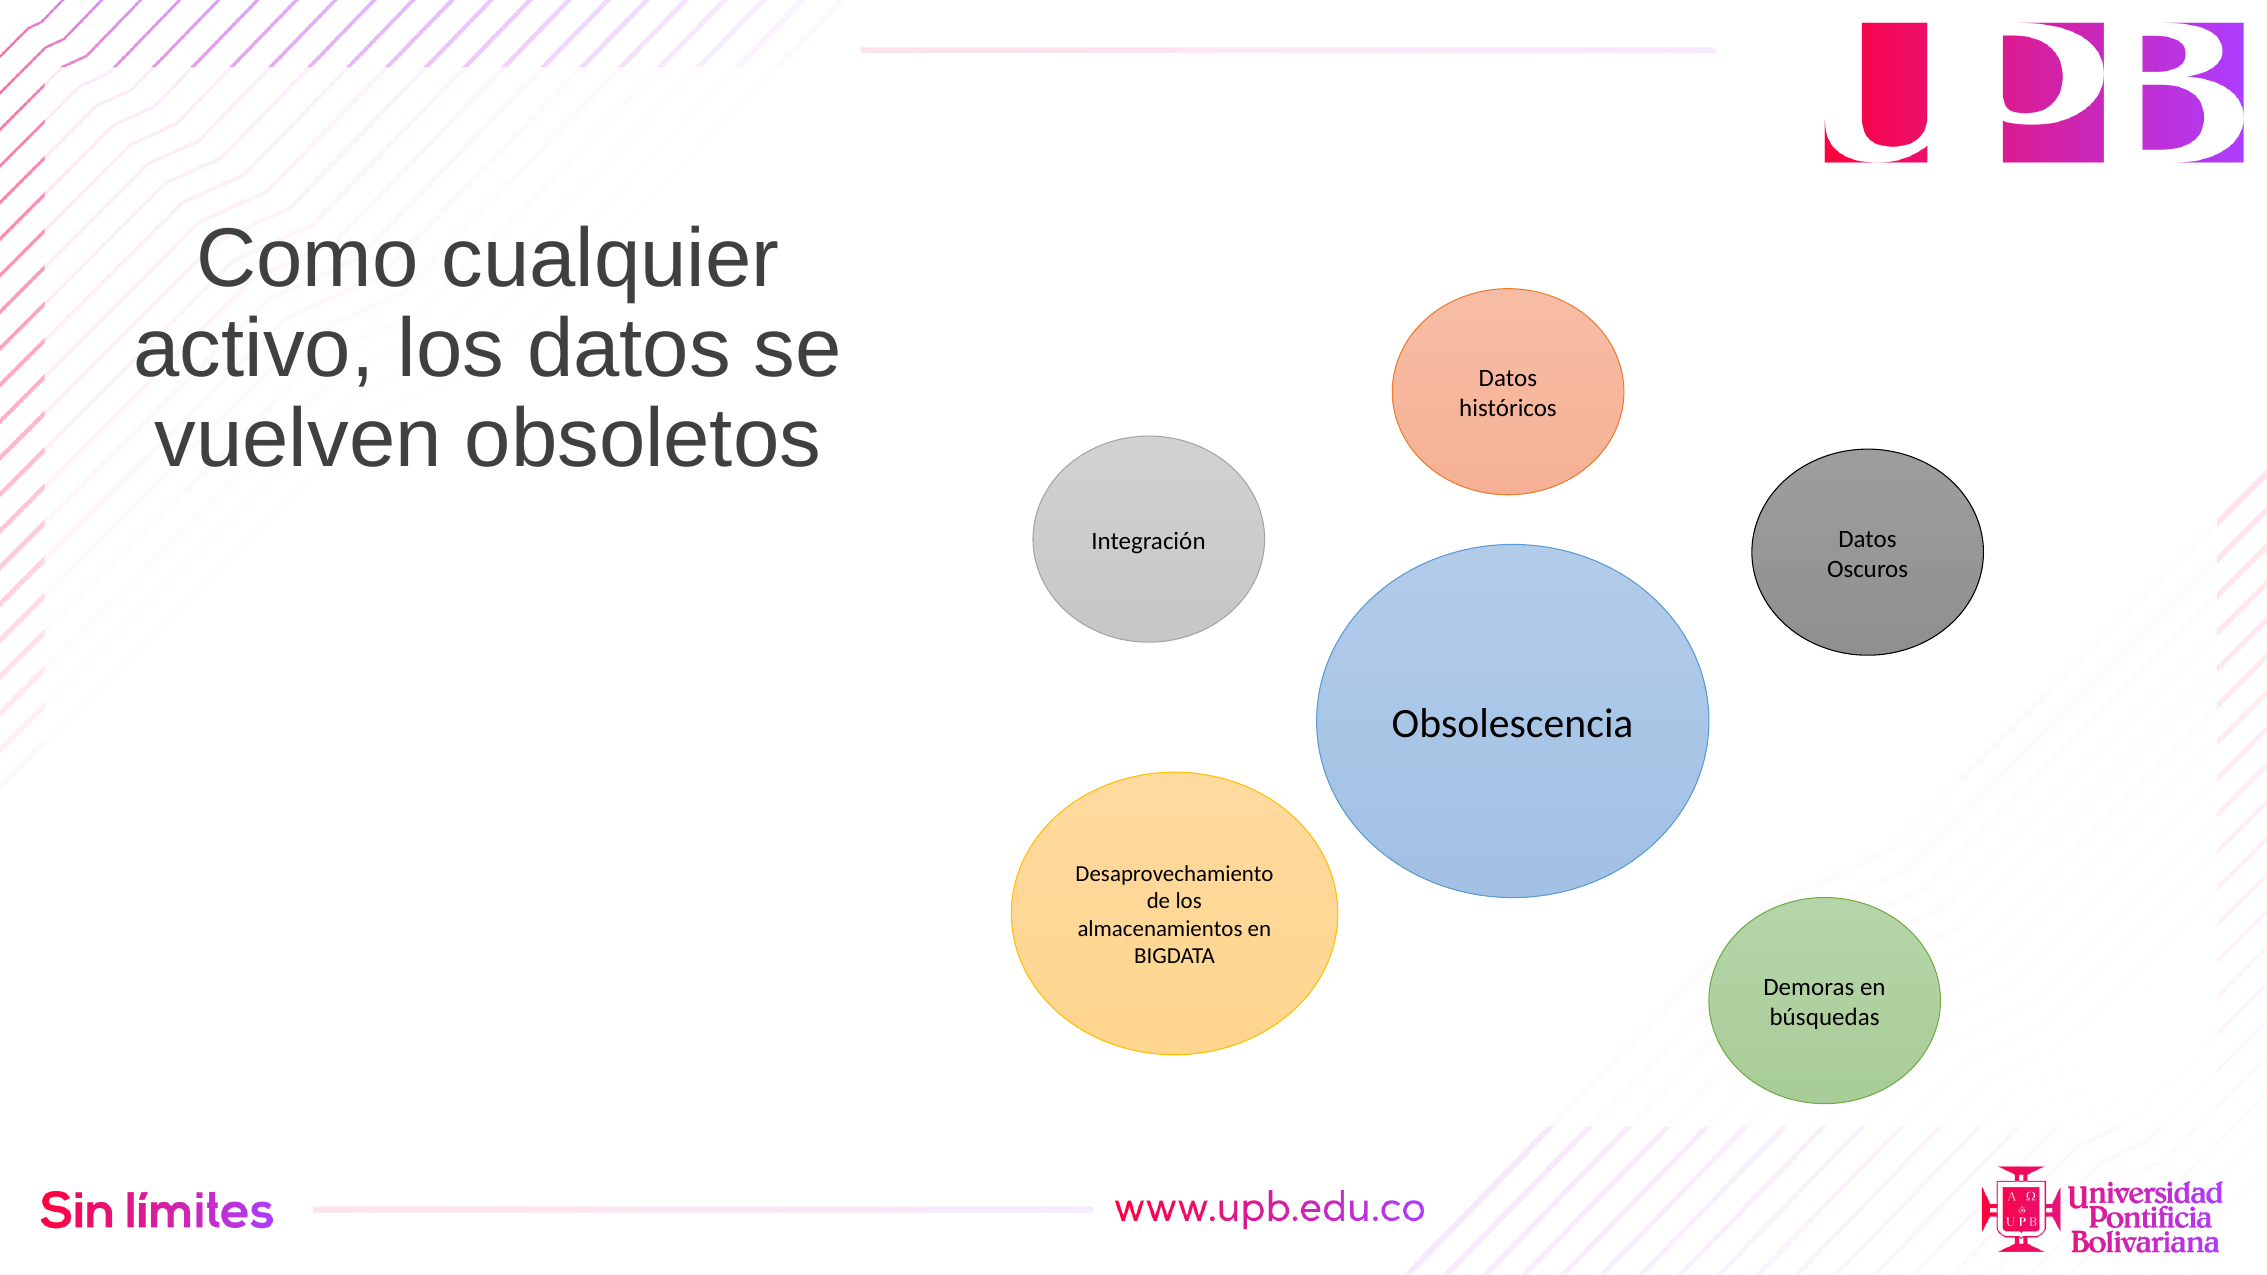

Como cualquier activo, los datos se vuelven obsoletos
Datos históricos
Integración
Datos Oscuros
Obsolescencia
Desaprovechamiento de los almacenamientos en BIGDATA
Demoras en búsquedas